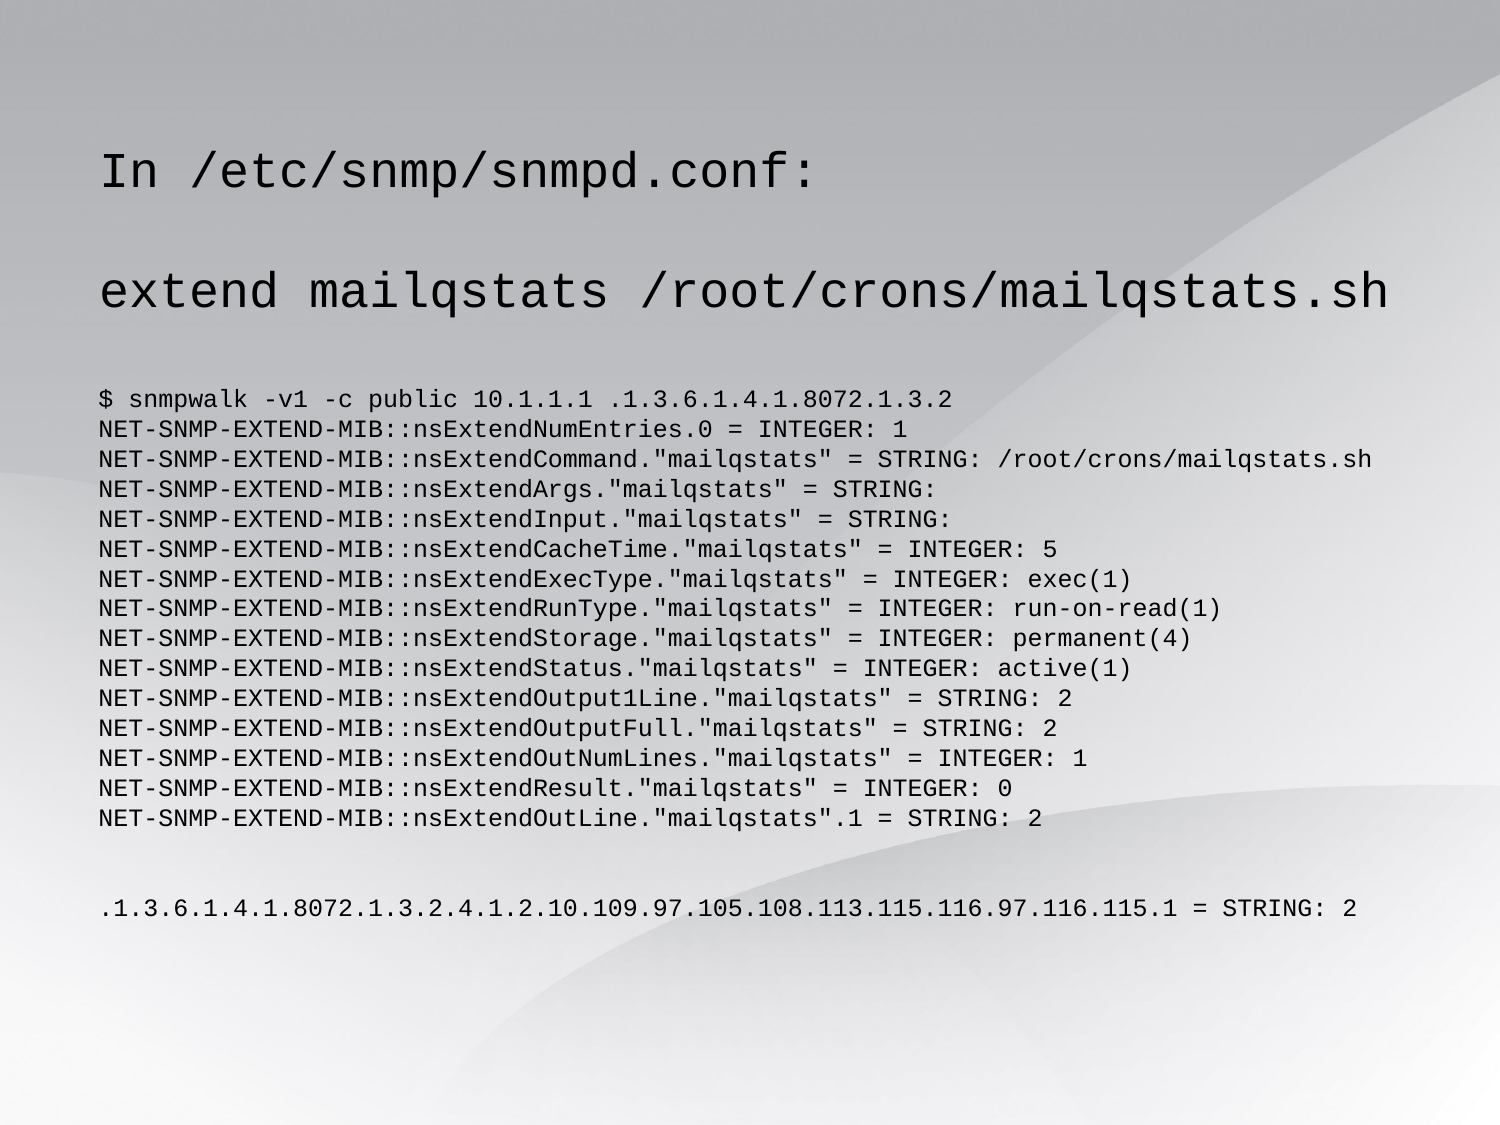

In /etc/snmp/snmpd.conf:

extend mailqstats /root/crons/mailqstats.sh
$ snmpwalk -v1 -c public 10.1.1.1 .1.3.6.1.4.1.8072.1.3.2
NET-SNMP-EXTEND-MIB::nsExtendNumEntries.0 = INTEGER: 1
NET-SNMP-EXTEND-MIB::nsExtendCommand."mailqstats" = STRING: /root/crons/mailqstats.sh
NET-SNMP-EXTEND-MIB::nsExtendArgs."mailqstats" = STRING:
NET-SNMP-EXTEND-MIB::nsExtendInput."mailqstats" = STRING:
NET-SNMP-EXTEND-MIB::nsExtendCacheTime."mailqstats" = INTEGER: 5
NET-SNMP-EXTEND-MIB::nsExtendExecType."mailqstats" = INTEGER: exec(1)
NET-SNMP-EXTEND-MIB::nsExtendRunType."mailqstats" = INTEGER: run-on-read(1)
NET-SNMP-EXTEND-MIB::nsExtendStorage."mailqstats" = INTEGER: permanent(4)
NET-SNMP-EXTEND-MIB::nsExtendStatus."mailqstats" = INTEGER: active(1)
NET-SNMP-EXTEND-MIB::nsExtendOutput1Line."mailqstats" = STRING: 2
NET-SNMP-EXTEND-MIB::nsExtendOutputFull."mailqstats" = STRING: 2
NET-SNMP-EXTEND-MIB::nsExtendOutNumLines."mailqstats" = INTEGER: 1
NET-SNMP-EXTEND-MIB::nsExtendResult."mailqstats" = INTEGER: 0
NET-SNMP-EXTEND-MIB::nsExtendOutLine."mailqstats".1 = STRING: 2

.1.3.6.1.4.1.8072.1.3.2.4.1.2.10.109.97.105.108.113.115.116.97.116.115.1 = STRING: 2